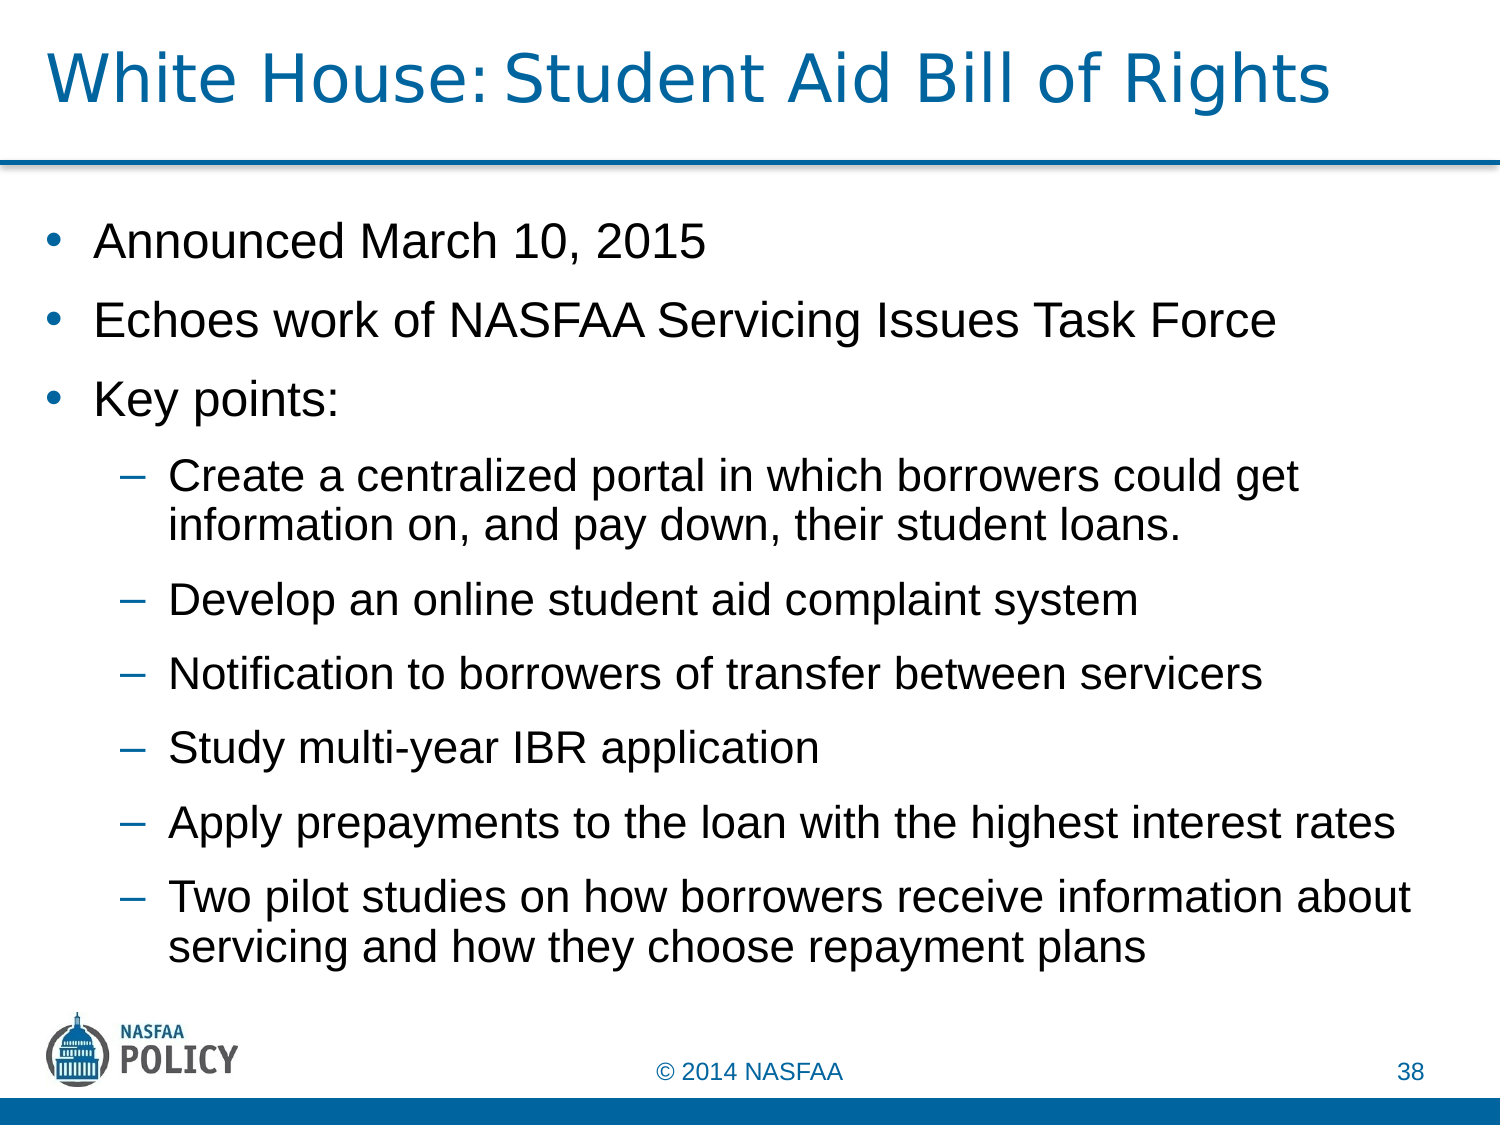

# White House: Student Aid Bill of Rights
Announced March 10, 2015
Echoes work of NASFAA Servicing Issues Task Force
Key points:
Create a centralized portal in which borrowers could get information on, and pay down, their student loans.
Develop an online student aid complaint system
Notification to borrowers of transfer between servicers
Study multi-year IBR application
Apply prepayments to the loan with the highest interest rates
Two pilot studies on how borrowers receive information about servicing and how they choose repayment plans